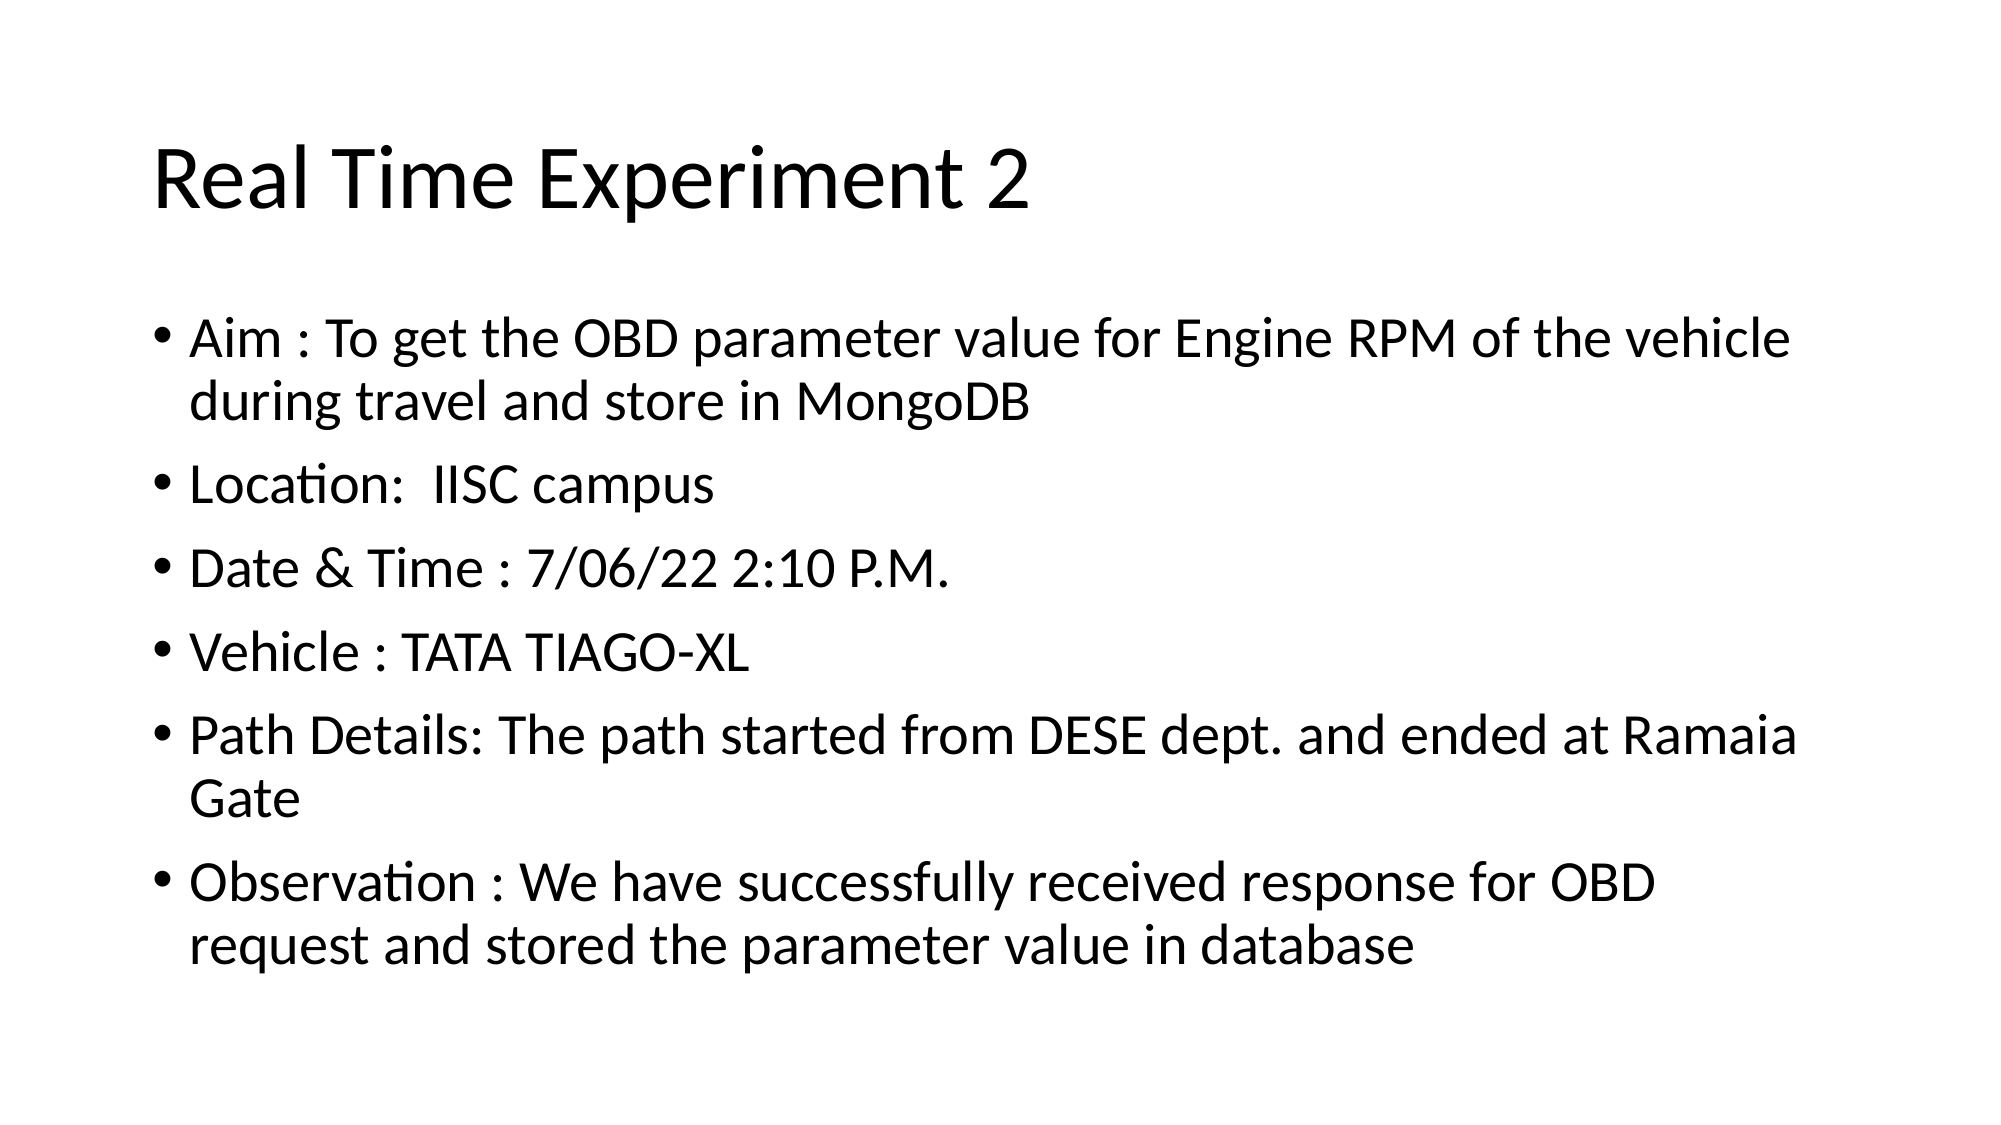

# Real Time Experiment 2
Aim : To get the OBD parameter value for Engine RPM of the vehicle during travel and store in MongoDB
Location:  IISC campus
Date & Time : 7/06/22 2:10 P.M.
Vehicle : TATA TIAGO-XL
Path Details: The path started from DESE dept. and ended at Ramaia Gate
Observation : We have successfully received response for OBD request and stored the parameter value in database